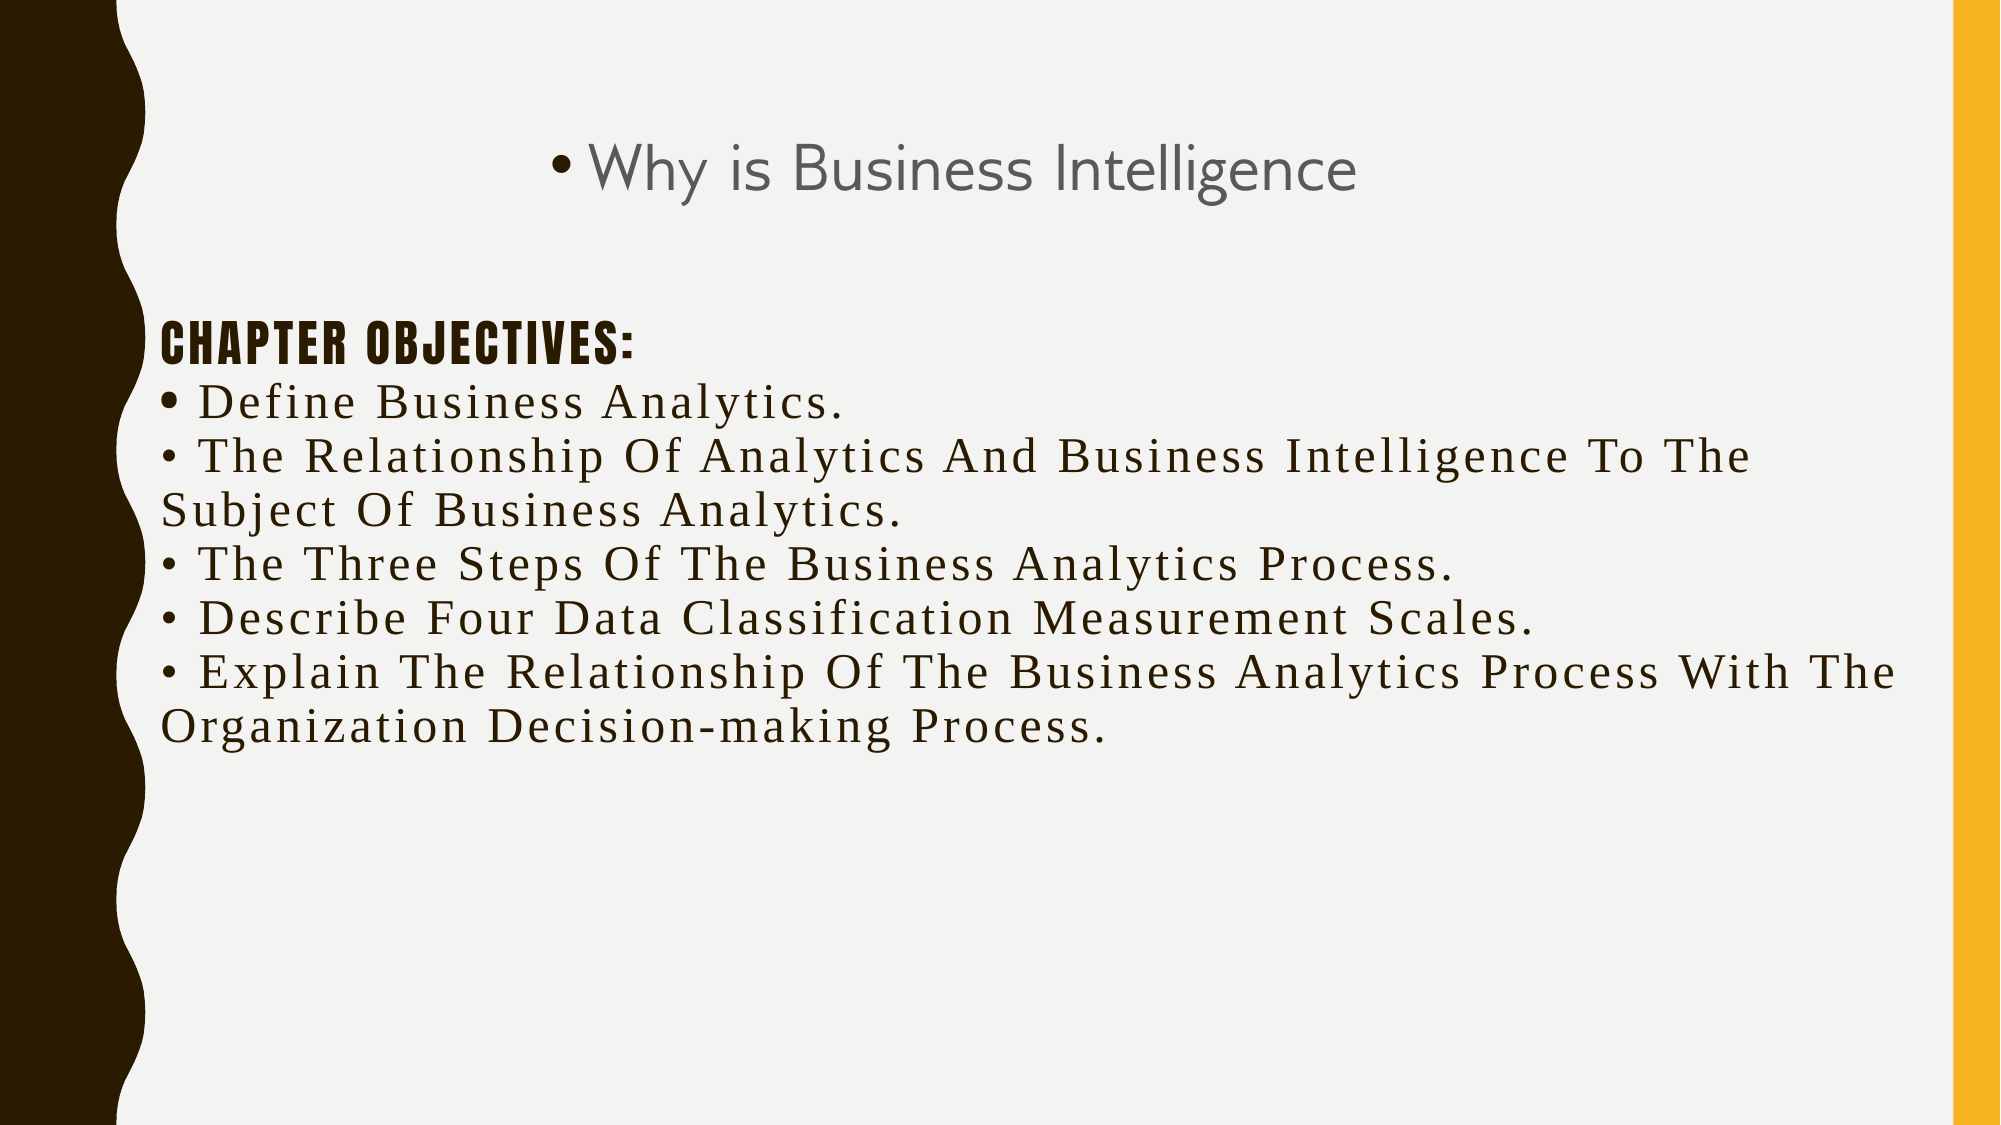

Why is Business Intelligence
Chapter objectives:
• Define Business Analytics.
• The Relationship Of Analytics And Business Intelligence To The Subject Of Business Analytics.
• The Three Steps Of The Business Analytics Process.
• Describe Four Data Classification Measurement Scales.
• Explain The Relationship Of The Business Analytics Process With The Organization Decision-making Process.